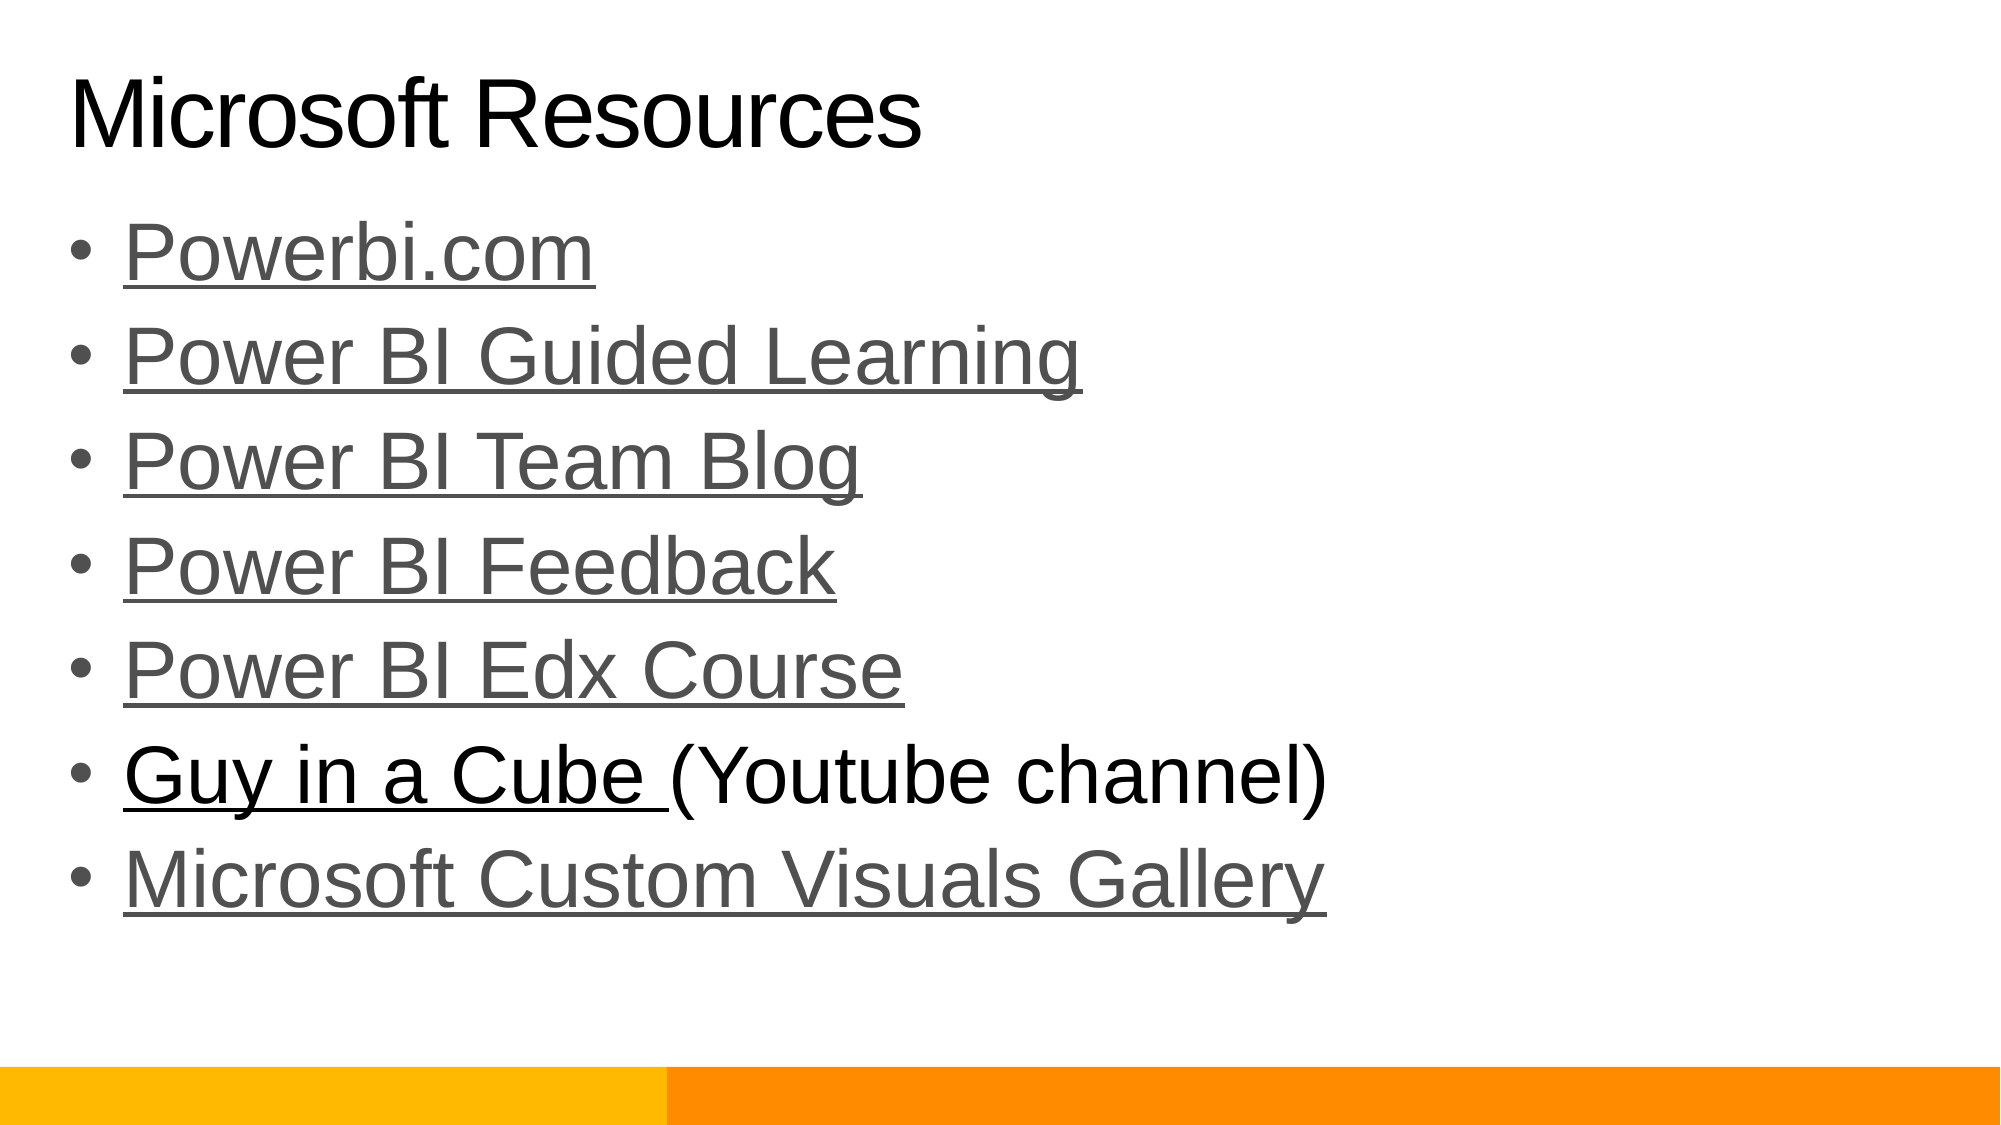

# Microsoft Resources
Powerbi.com
Power BI Guided Learning
Power BI Team Blog
Power BI Feedback
Power BI Edx Course
Guy in a Cube (Youtube channel)
Microsoft Custom Visuals Gallery